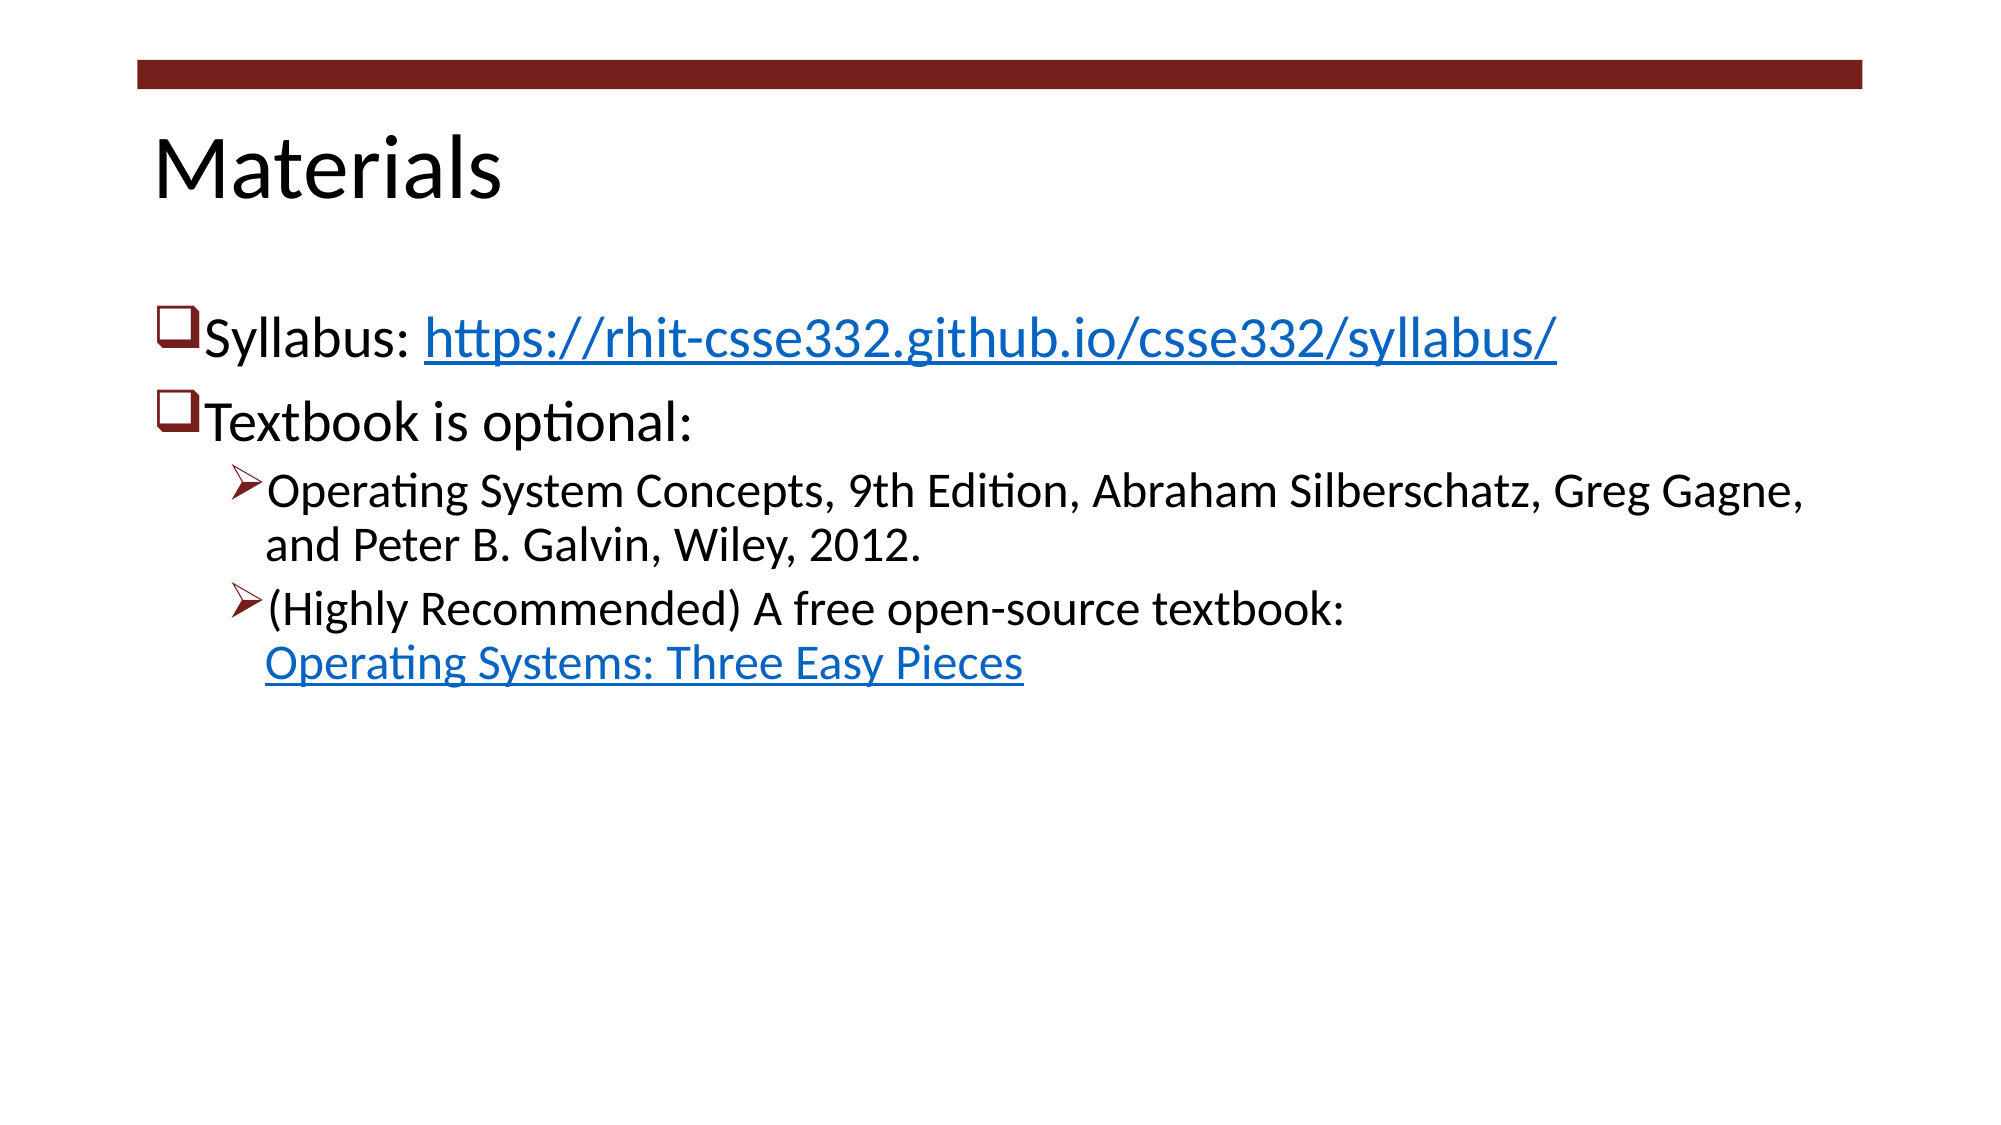

# Materials
Syllabus: https://rhit-csse332.github.io/csse332/syllabus/
Textbook is optional:
Operating System Concepts, 9th Edition, Abraham Silberschatz, Greg Gagne, and Peter B. Galvin, Wiley, 2012.
(Highly Recommended) A free open-source textbook: Operating Systems: Three Easy Pieces